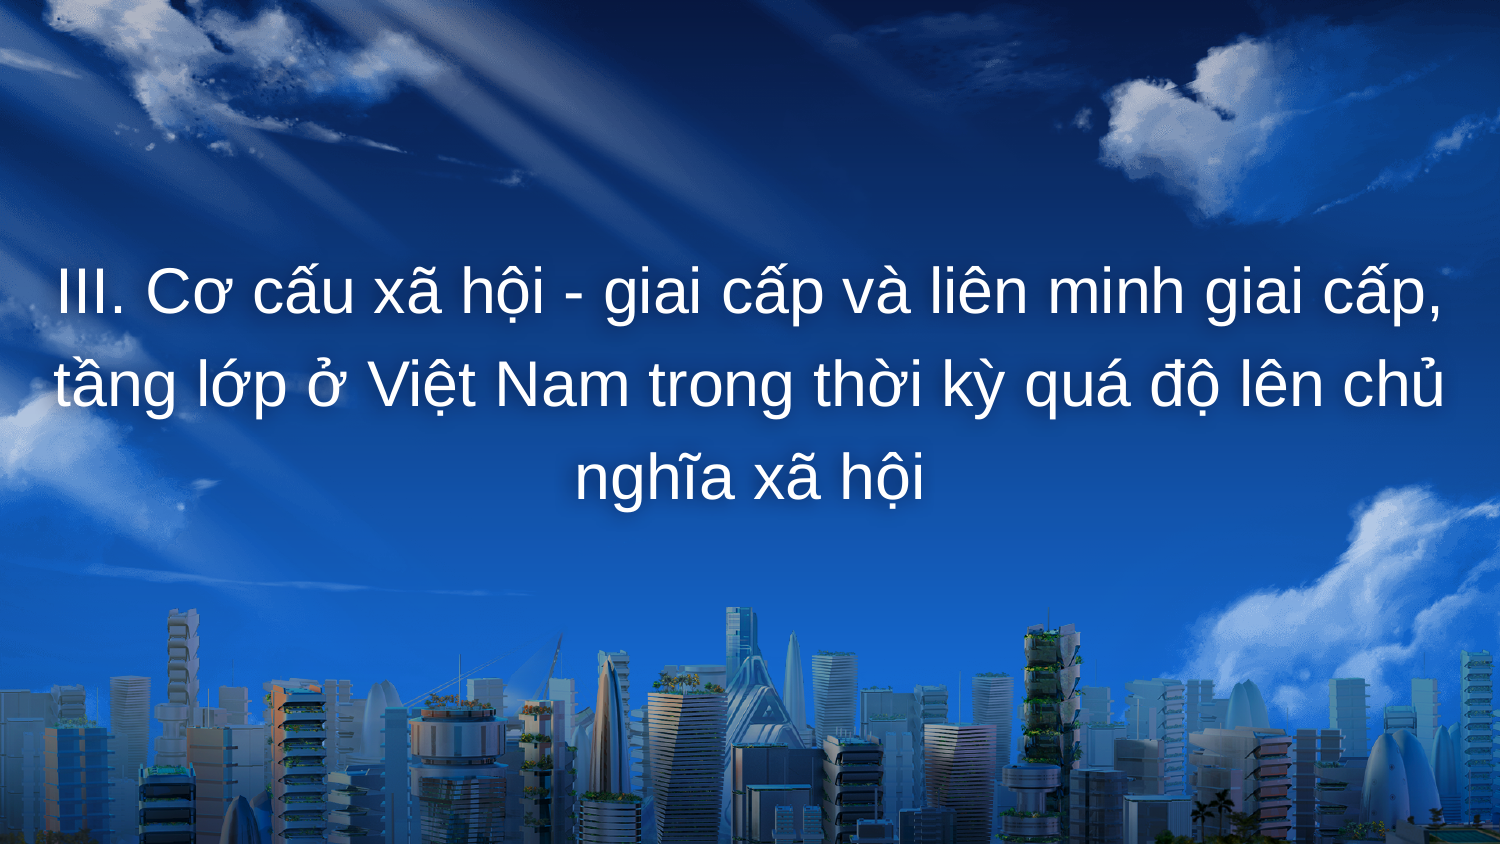

III. Cơ cấu xã hội - giai cấp và liên minh giai cấp, tầng lớp ở Việt Nam trong thời kỳ quá độ lên chủ nghĩa xã hội